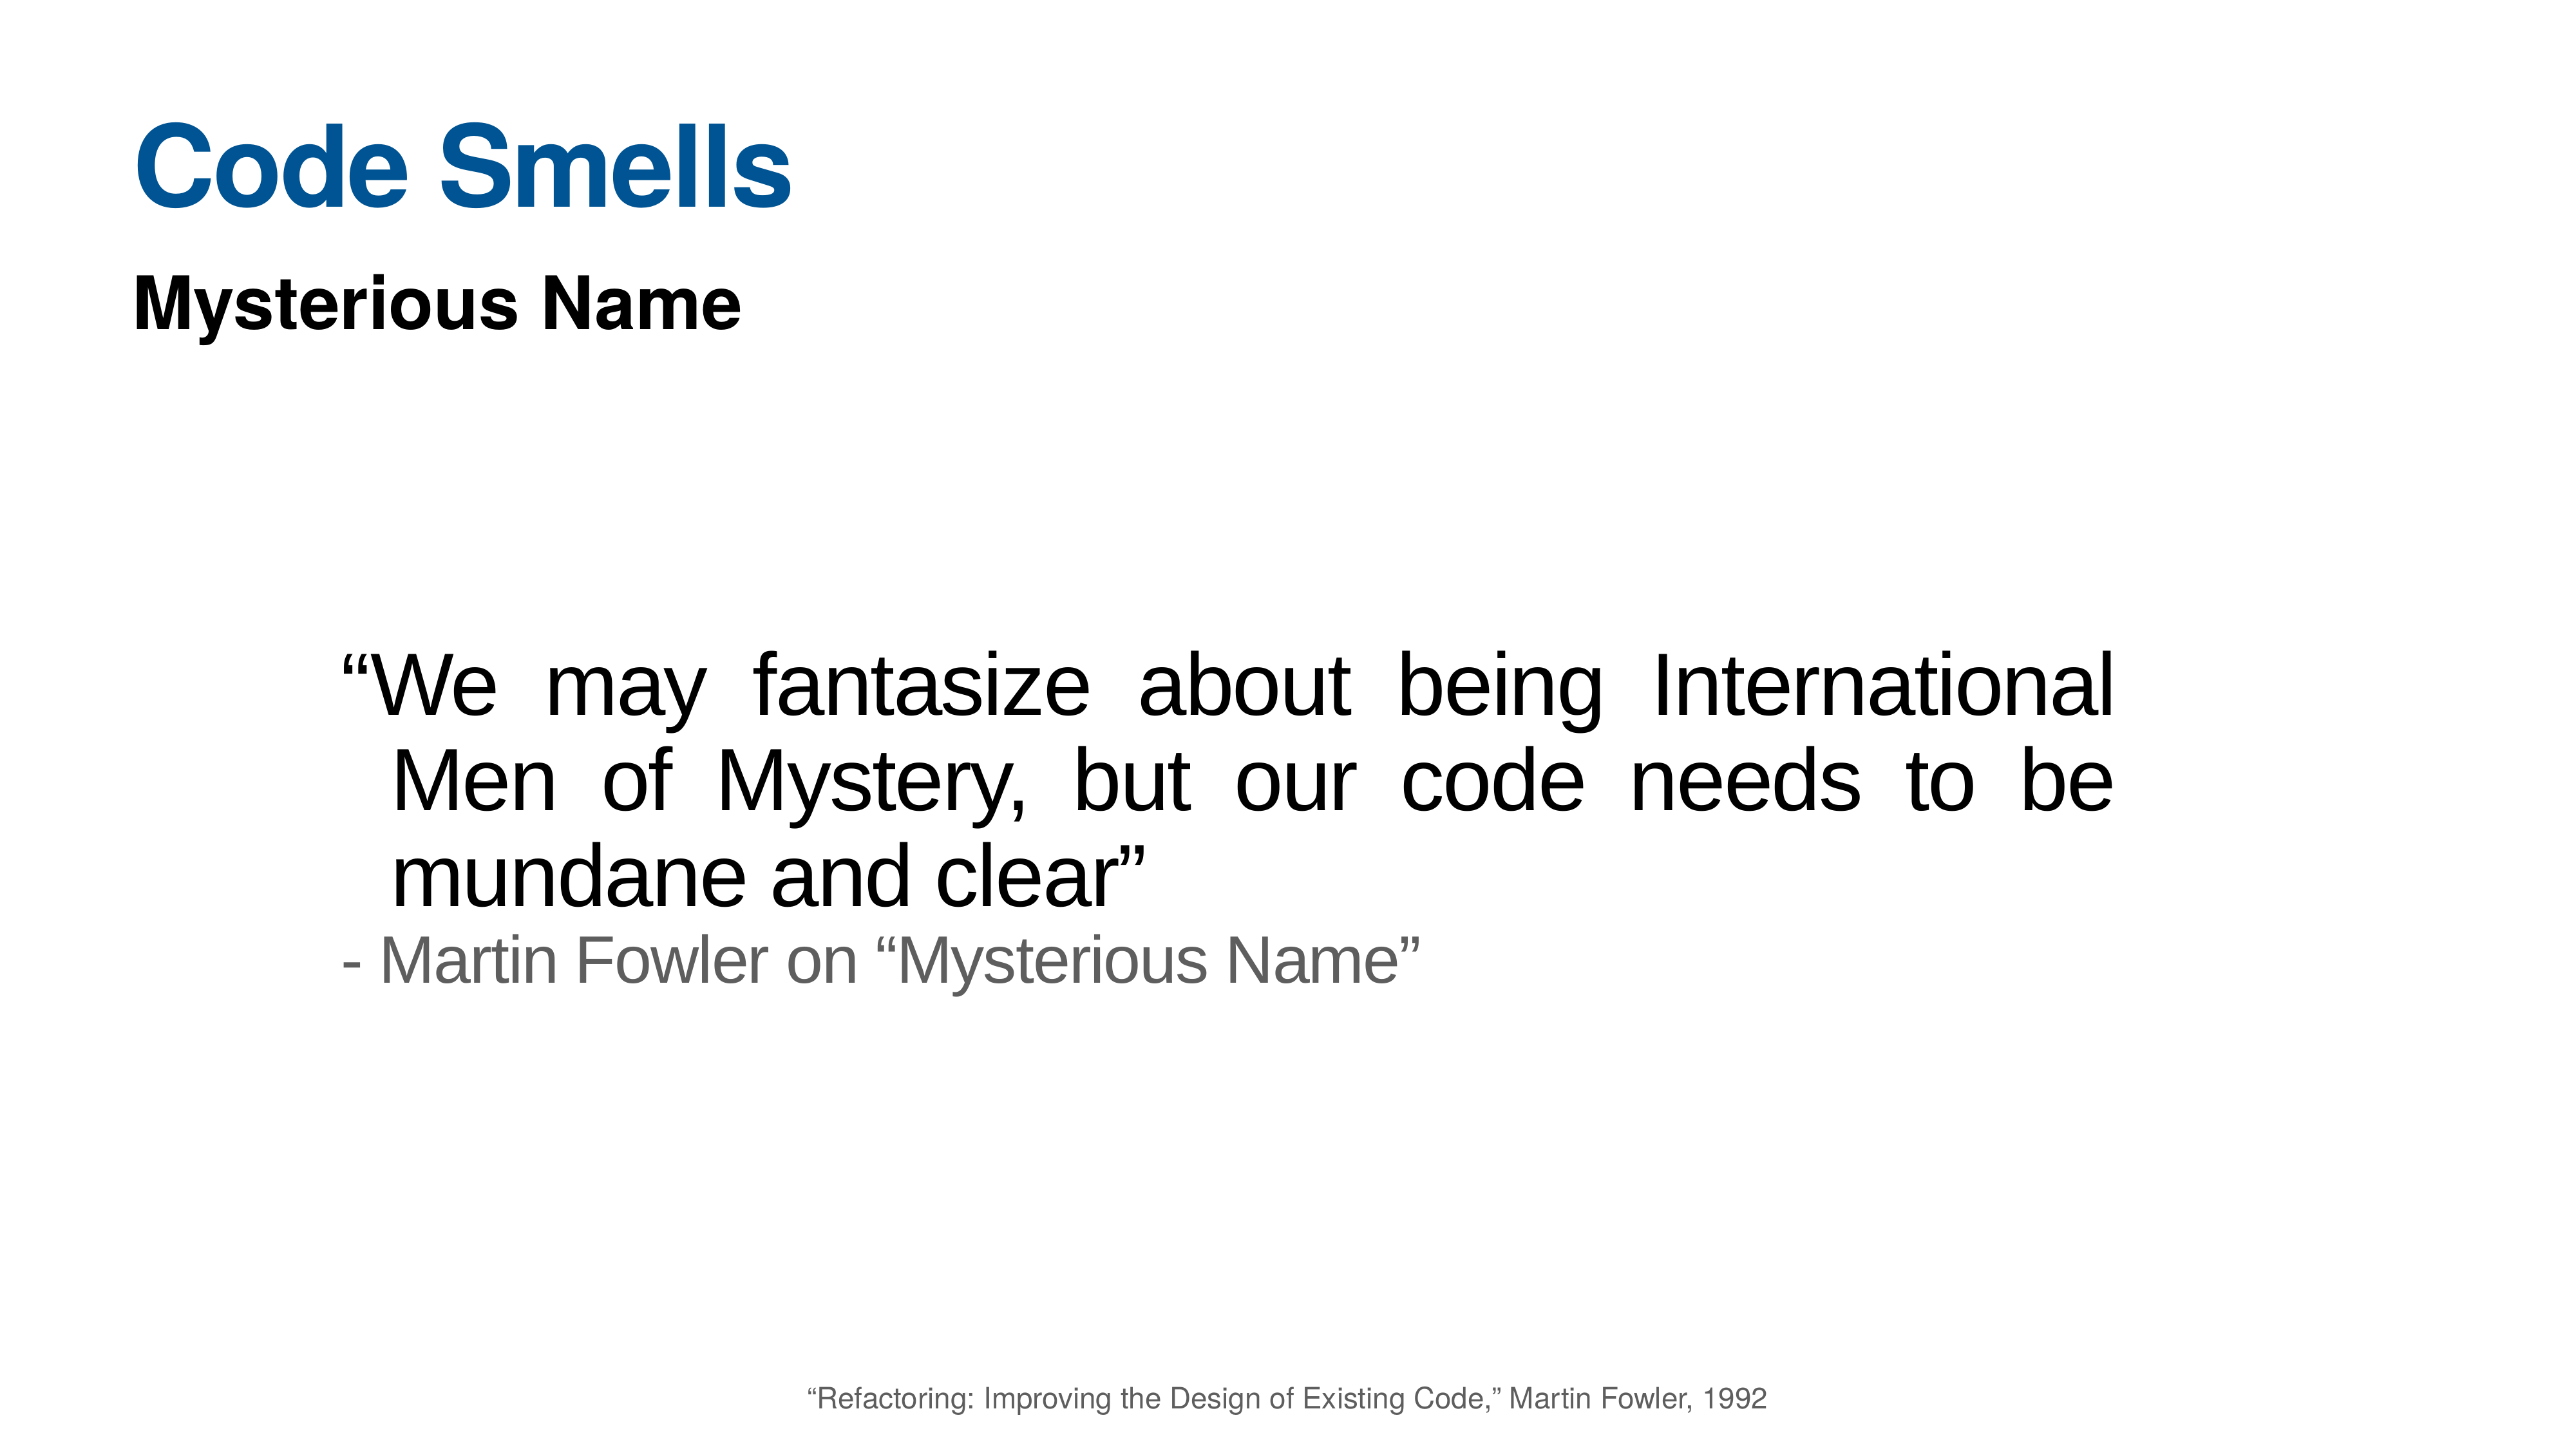

# Code Smells
Mysterious Name

“We may fantasize about being International Men of Mystery, but our code needs to be mundane and clear”
- Martin Fowler on “Mysterious Name”
“Refactoring: Improving the Design of Existing Code,” Martin Fowler, 1992